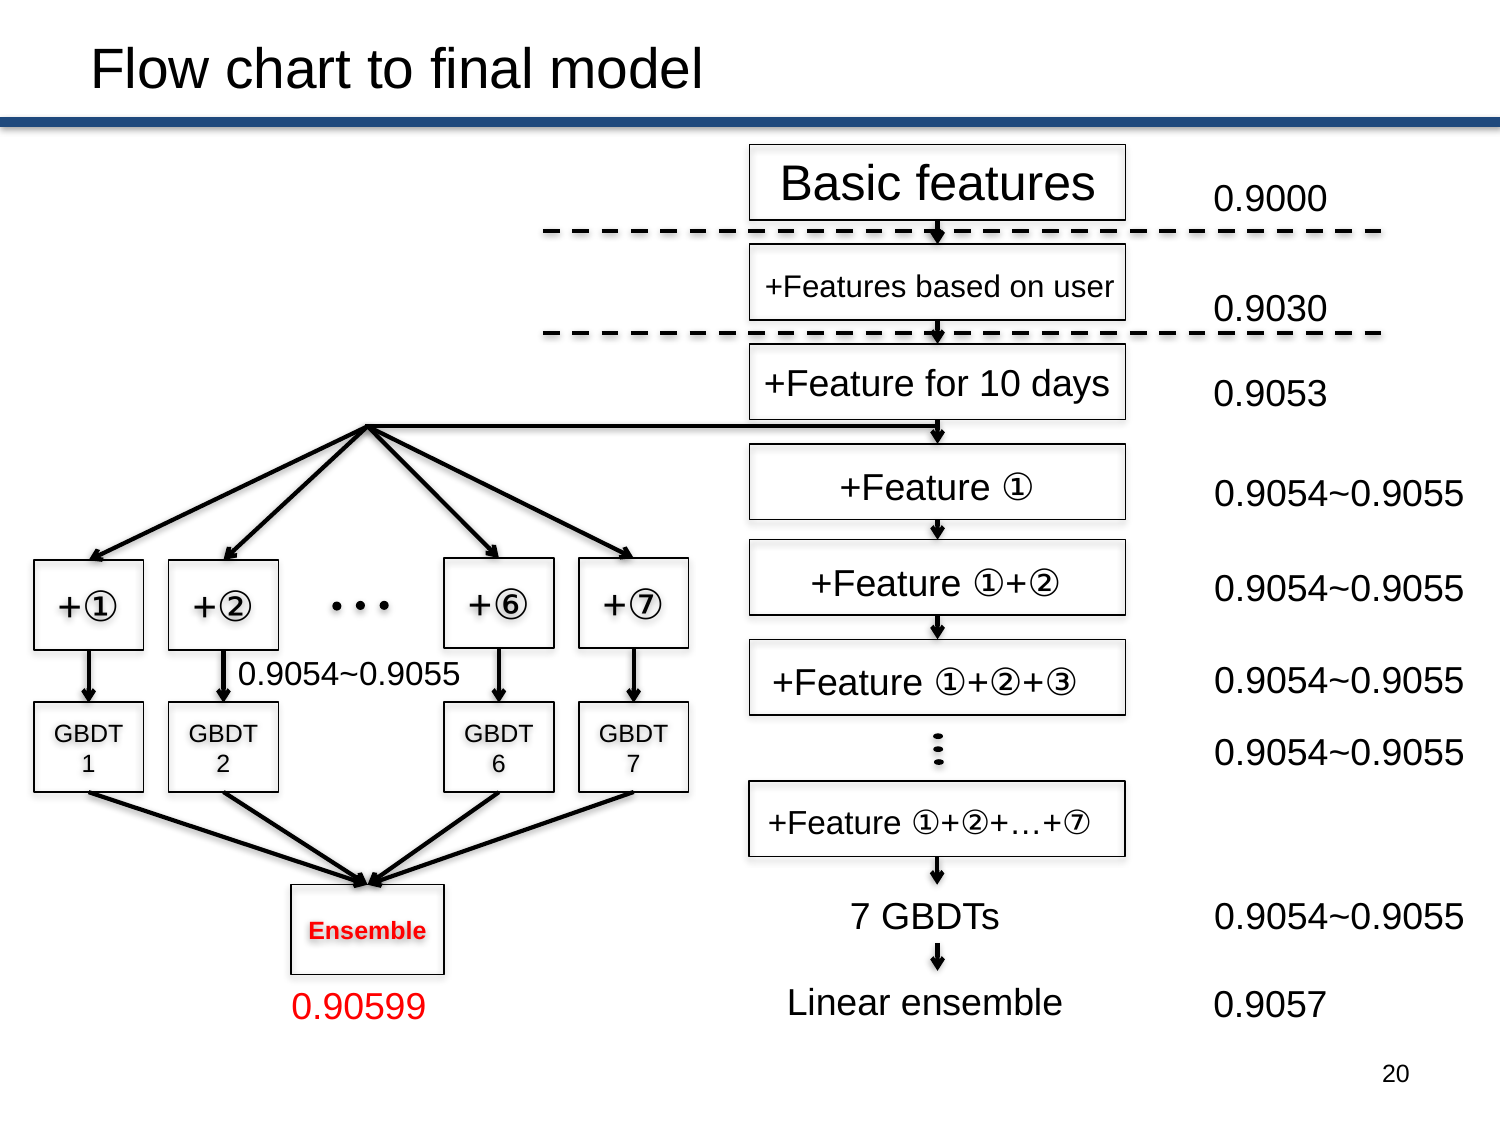

# Flow chart to final model
Basic features

0.9000

+Features based on user
0.9030

+Feature for 10 days
0.9053

+Feature ①
0.9054~0.9055

+Feature ①+②
0.9054~0.9055
+⑥
+⑦
+②
+①

0.9054~0.9055
0.9054~0.9055
+Feature ①+②+③
GBDT2
GBDT7
GBDT1
GBDT6
0.9054~0.9055

+Feature ①+②+…+⑦
Ensemble
7 GBDTs
0.9054~0.9055
Linear ensemble
0.9057
0.90599
20